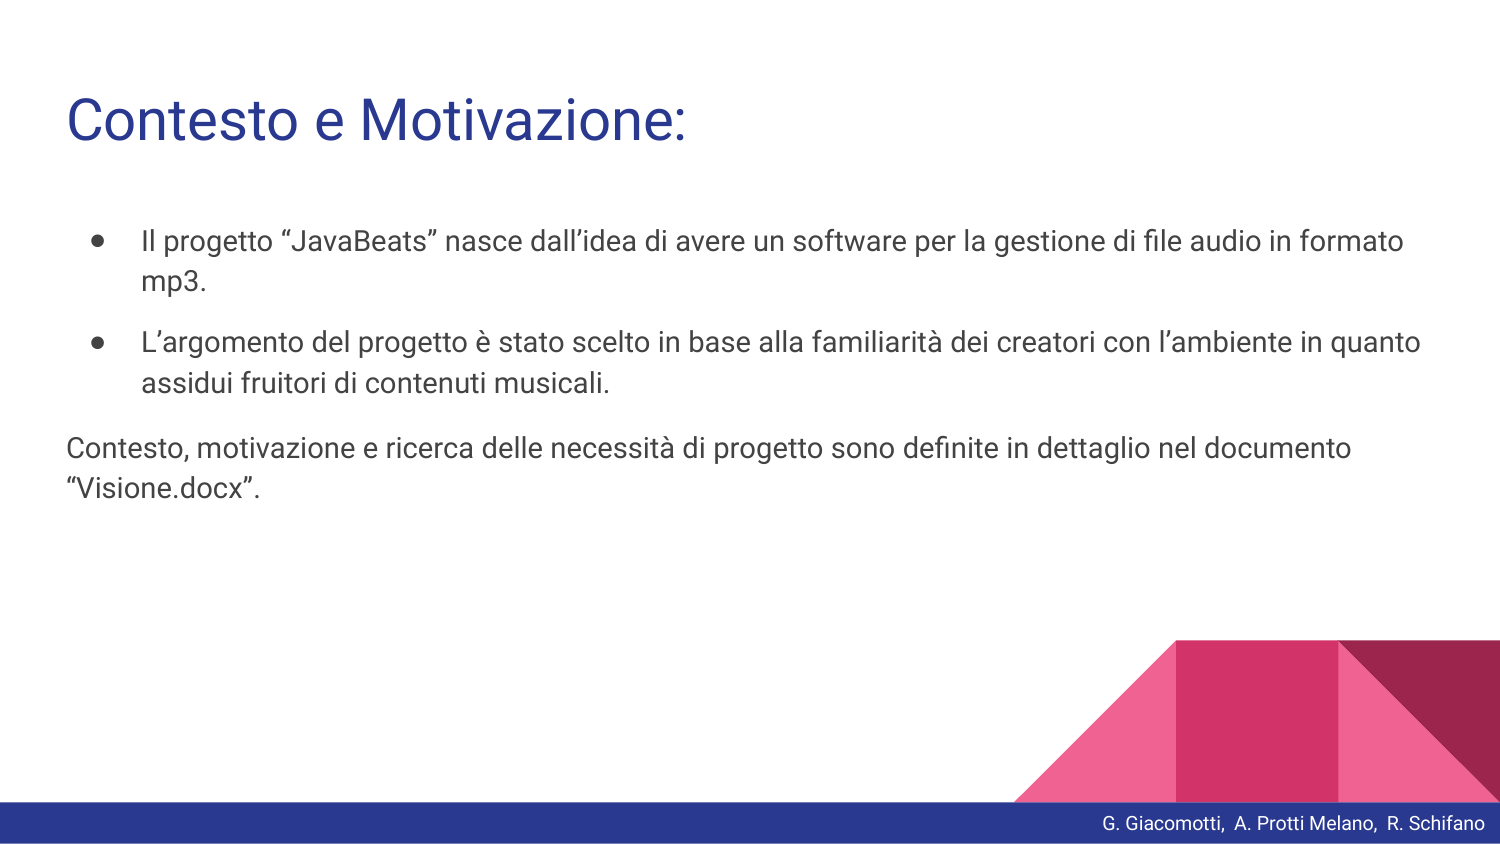

# Contesto e Motivazione:
Il progetto “JavaBeats” nasce dall’idea di avere un software per la gestione di file audio in formato mp3.
L’argomento del progetto è stato scelto in base alla familiarità dei creatori con l’ambiente in quanto assidui fruitori di contenuti musicali.
Contesto, motivazione e ricerca delle necessità di progetto sono definite in dettaglio nel documento “Visione.docx”.
G. Giacomotti,  A. Protti Melano,  R. Schifano